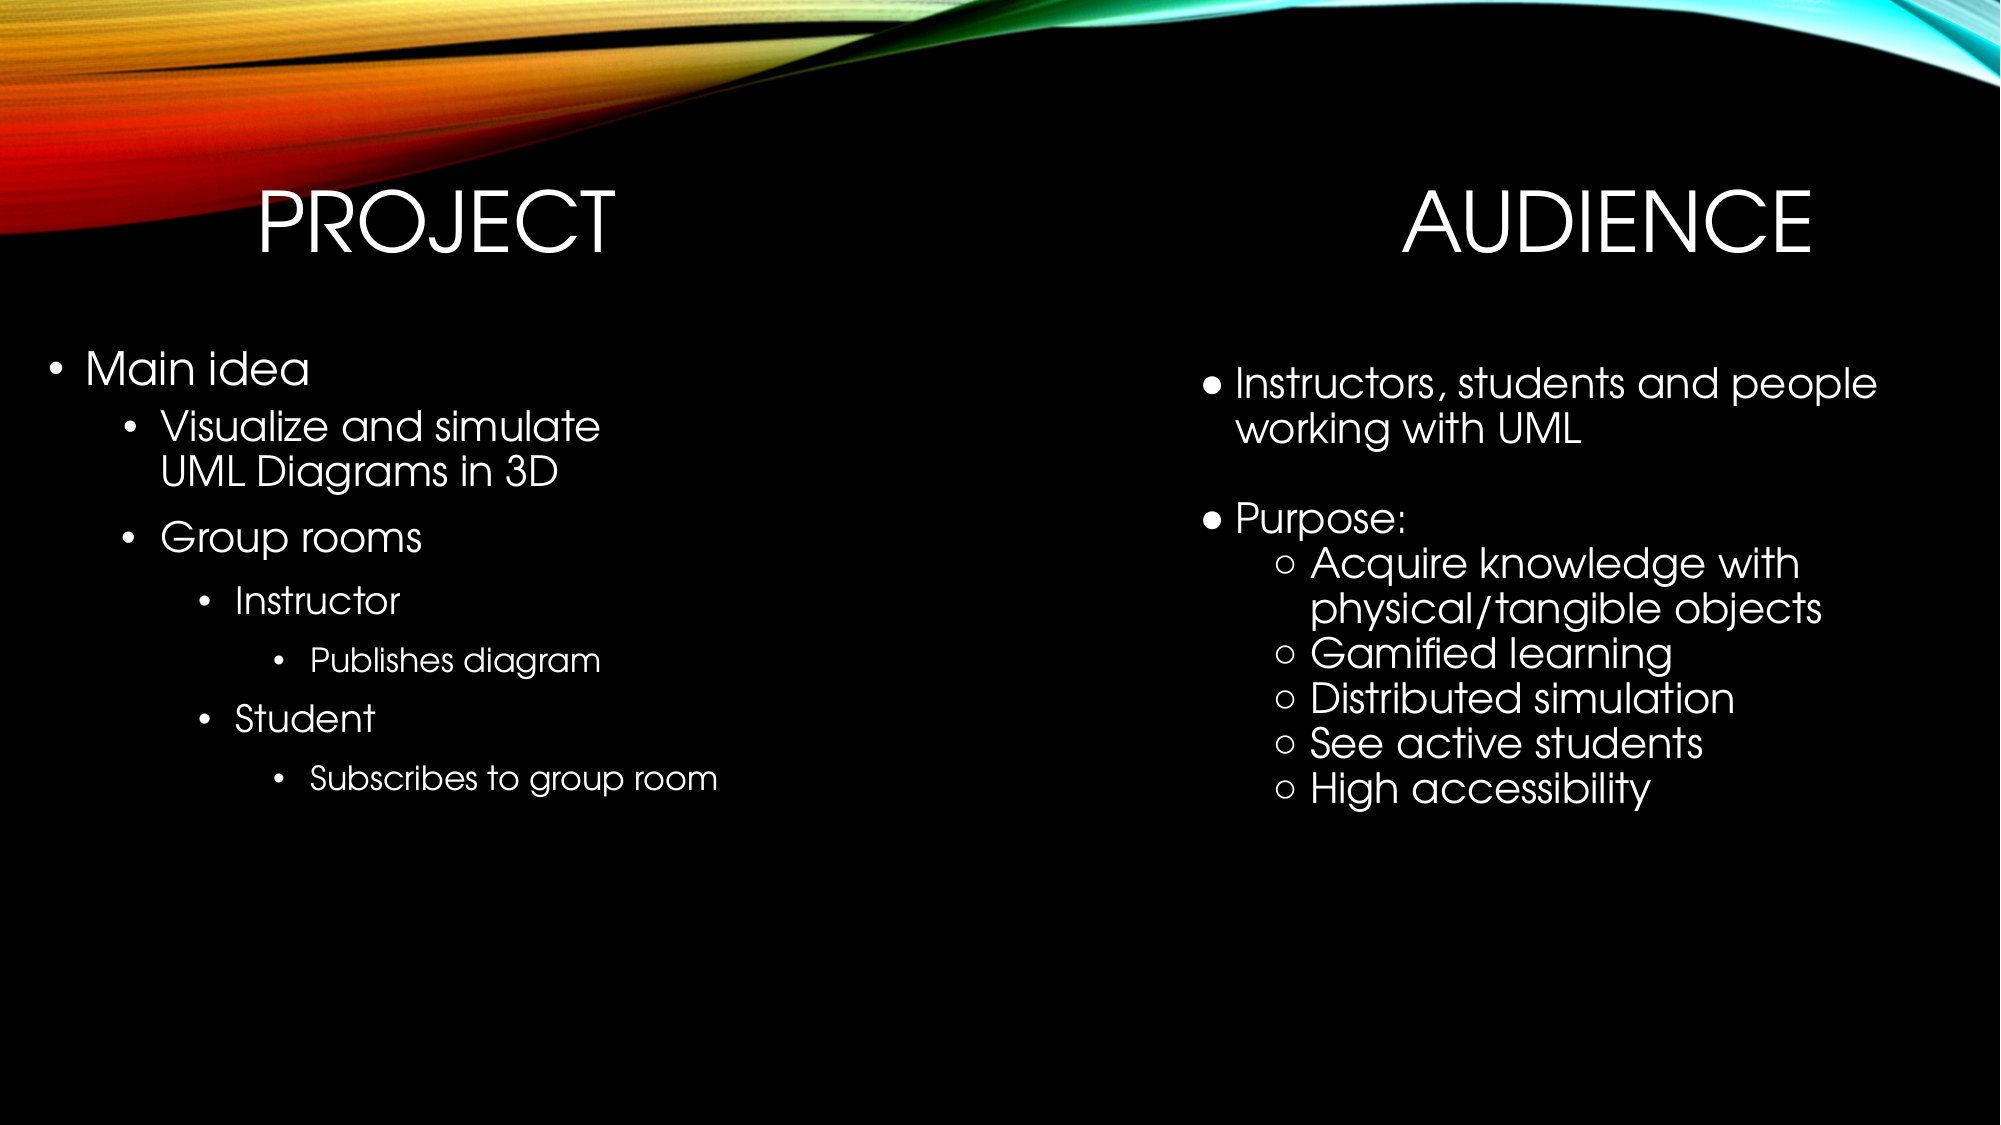

# PROJECT
AUDIENCE
Main idea
Visualize and simulate
UML Diagrams in 3D
Group rooms
Instructor
Publishes diagram
Student
Subscribes to group room

Instructors, students and people working with UML

Purpose:
Acquire knowledge with physical/tangible objects
Gamified learning
Distributed simulation
See active students
High accessibility